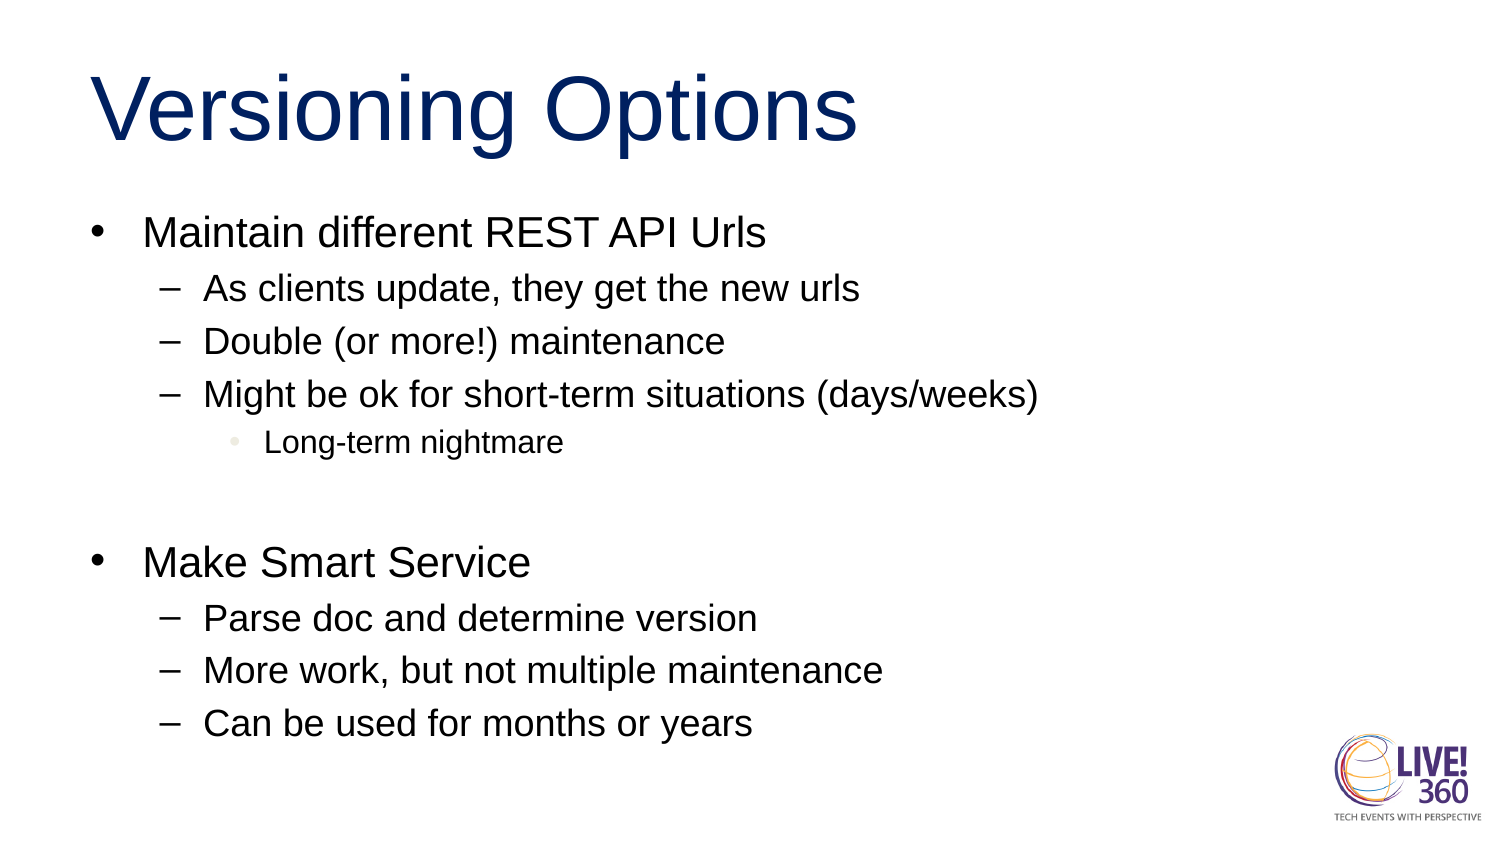

# Versioning Options
Maintain different REST API Urls
As clients update, they get the new urls
Double (or more!) maintenance
Might be ok for short-term situations (days/weeks)
Long-term nightmare

Make Smart Service
Parse doc and determine version
More work, but not multiple maintenance
Can be used for months or years